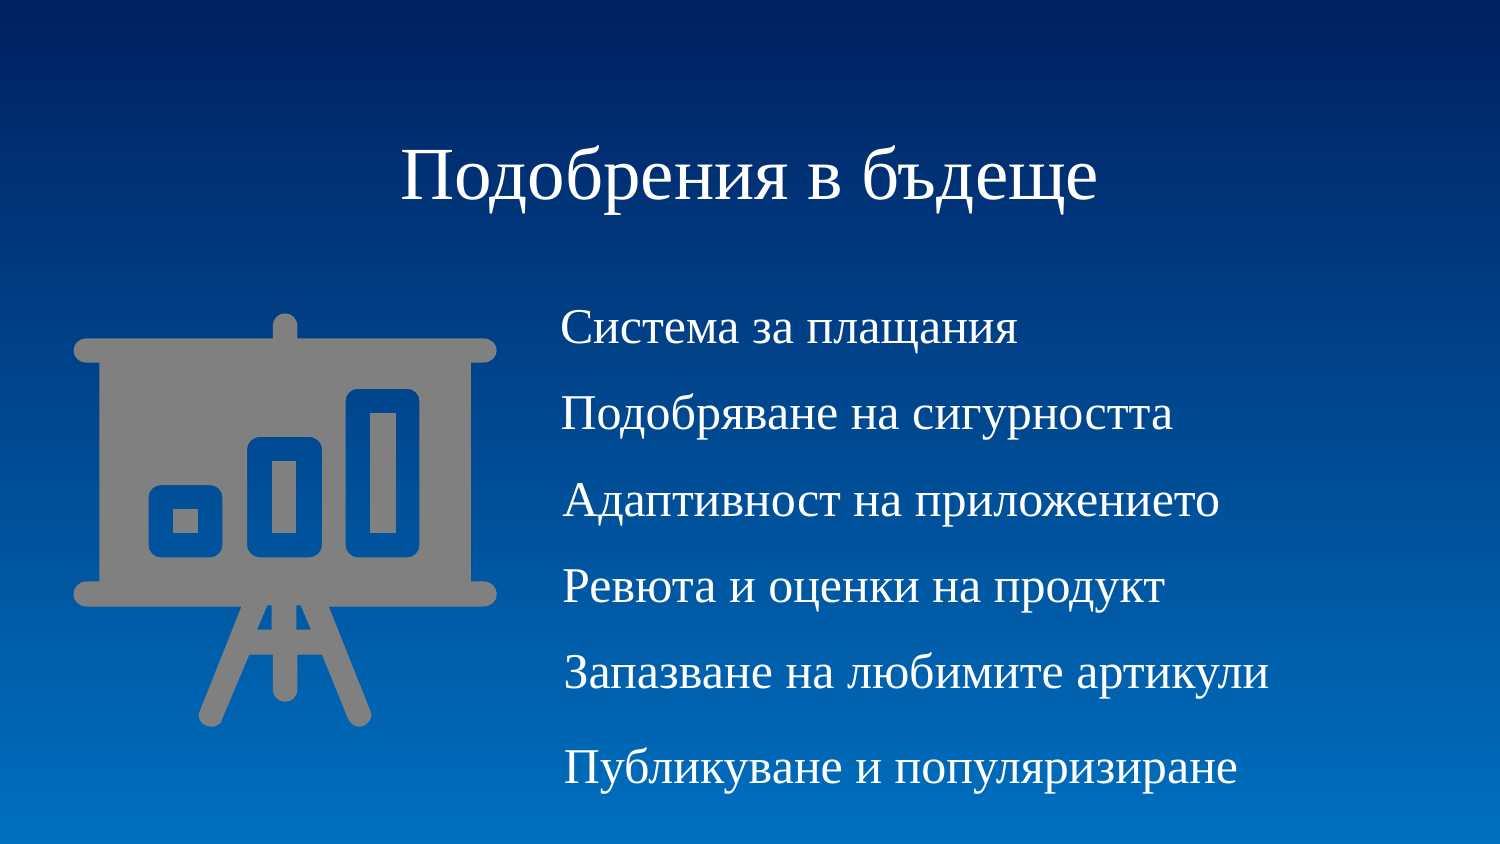

Подобрения в бъдеще
Система за плащания

Подобряване на сигурността
Адаптивност на приложението
Ревюта и оценки на продукт
Запазване на любимите артикули
Публикуване и популяризиране